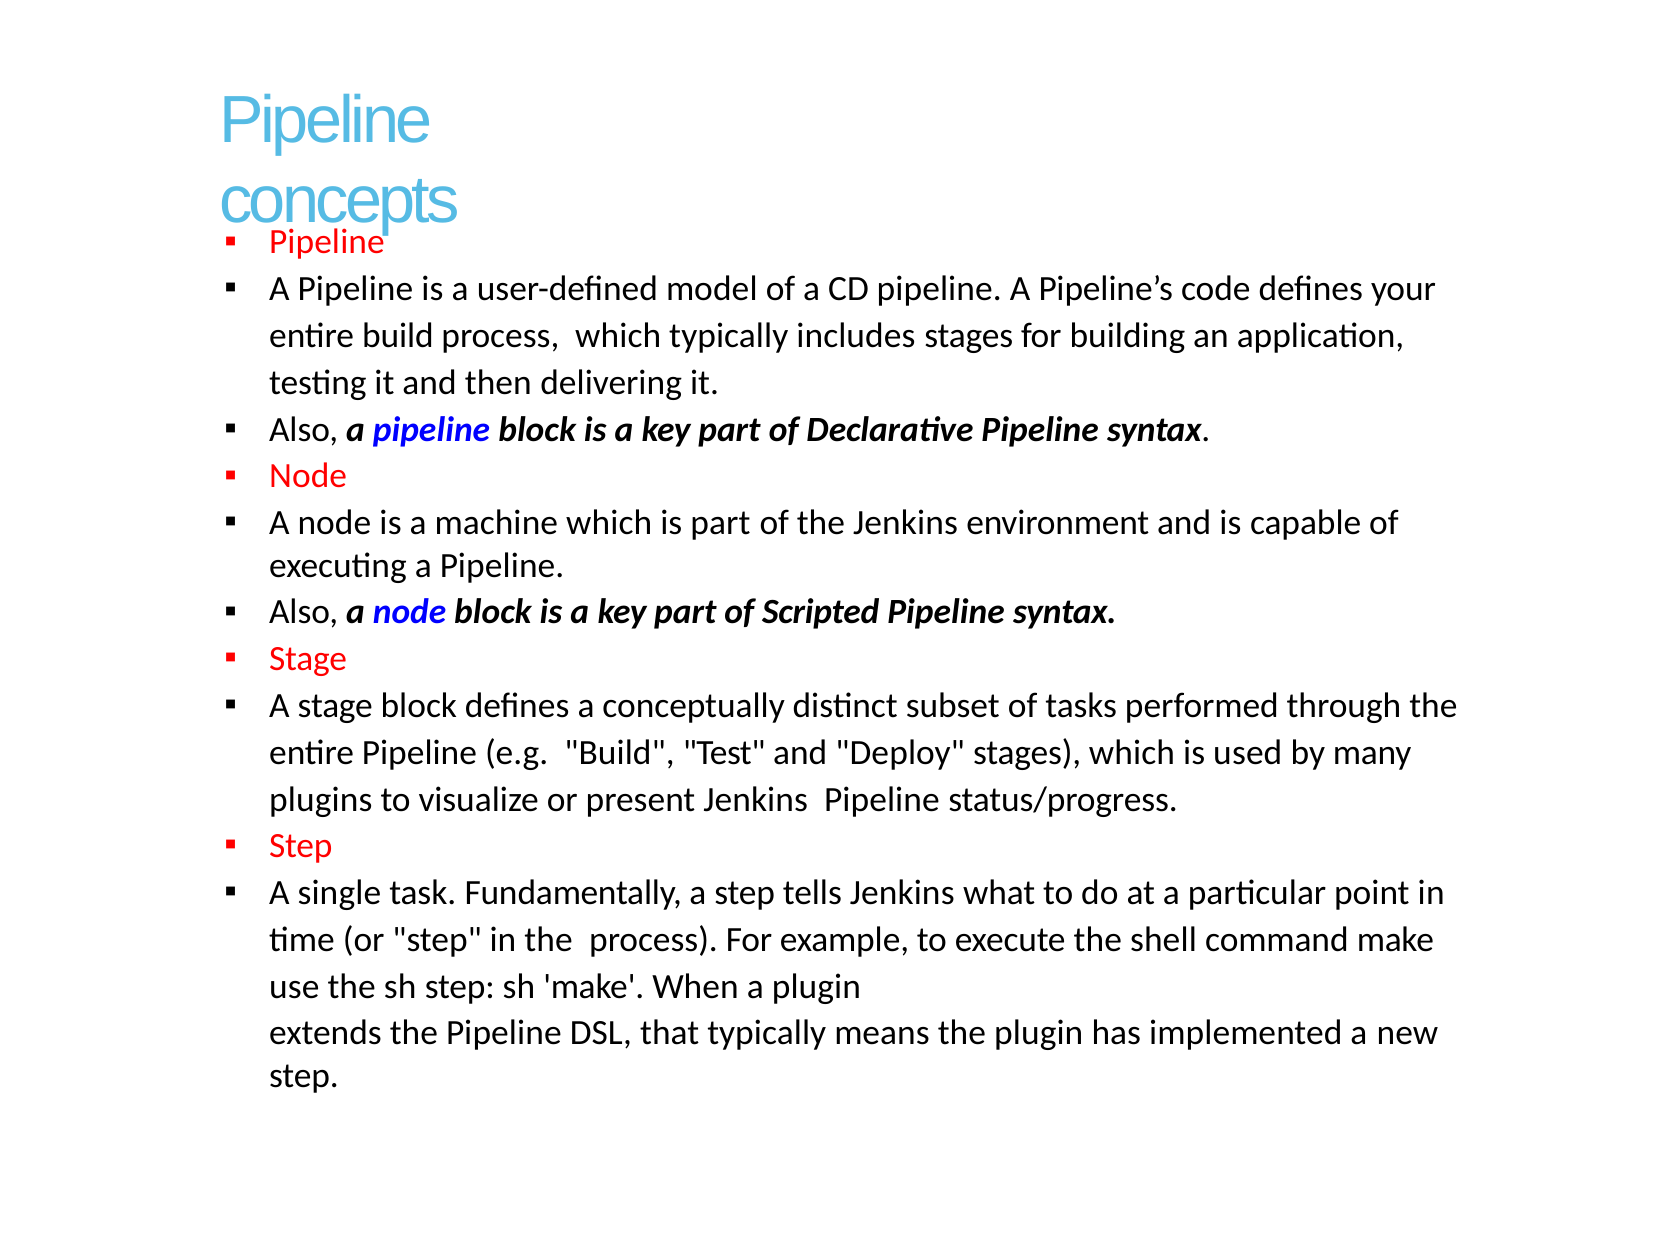

Pipeline concepts
Pipeline
A Pipeline is a user-defined model of a CD pipeline. A Pipeline’s code defines your entire build process,  which typically includes stages for building an application, testing it and then delivering it.
Also, a pipeline block is a key part of Declarative Pipeline syntax.
Node
A node is a machine which is part of the Jenkins environment and is capable of executing a Pipeline.
Also, a node block is a key part of Scripted Pipeline syntax.
Stage
A stage block defines a conceptually distinct subset of tasks performed through the entire Pipeline (e.g.  "Build", "Test" and "Deploy" stages), which is used by many plugins to visualize or present Jenkins  Pipeline status/progress.
Step
A single task. Fundamentally, a step tells Jenkins what to do at a particular point in time (or "step" in the  process). For example, to execute the shell command make use the sh step: sh 'make'. When a plugin
extends the Pipeline DSL, that typically means the plugin has implemented a new step.